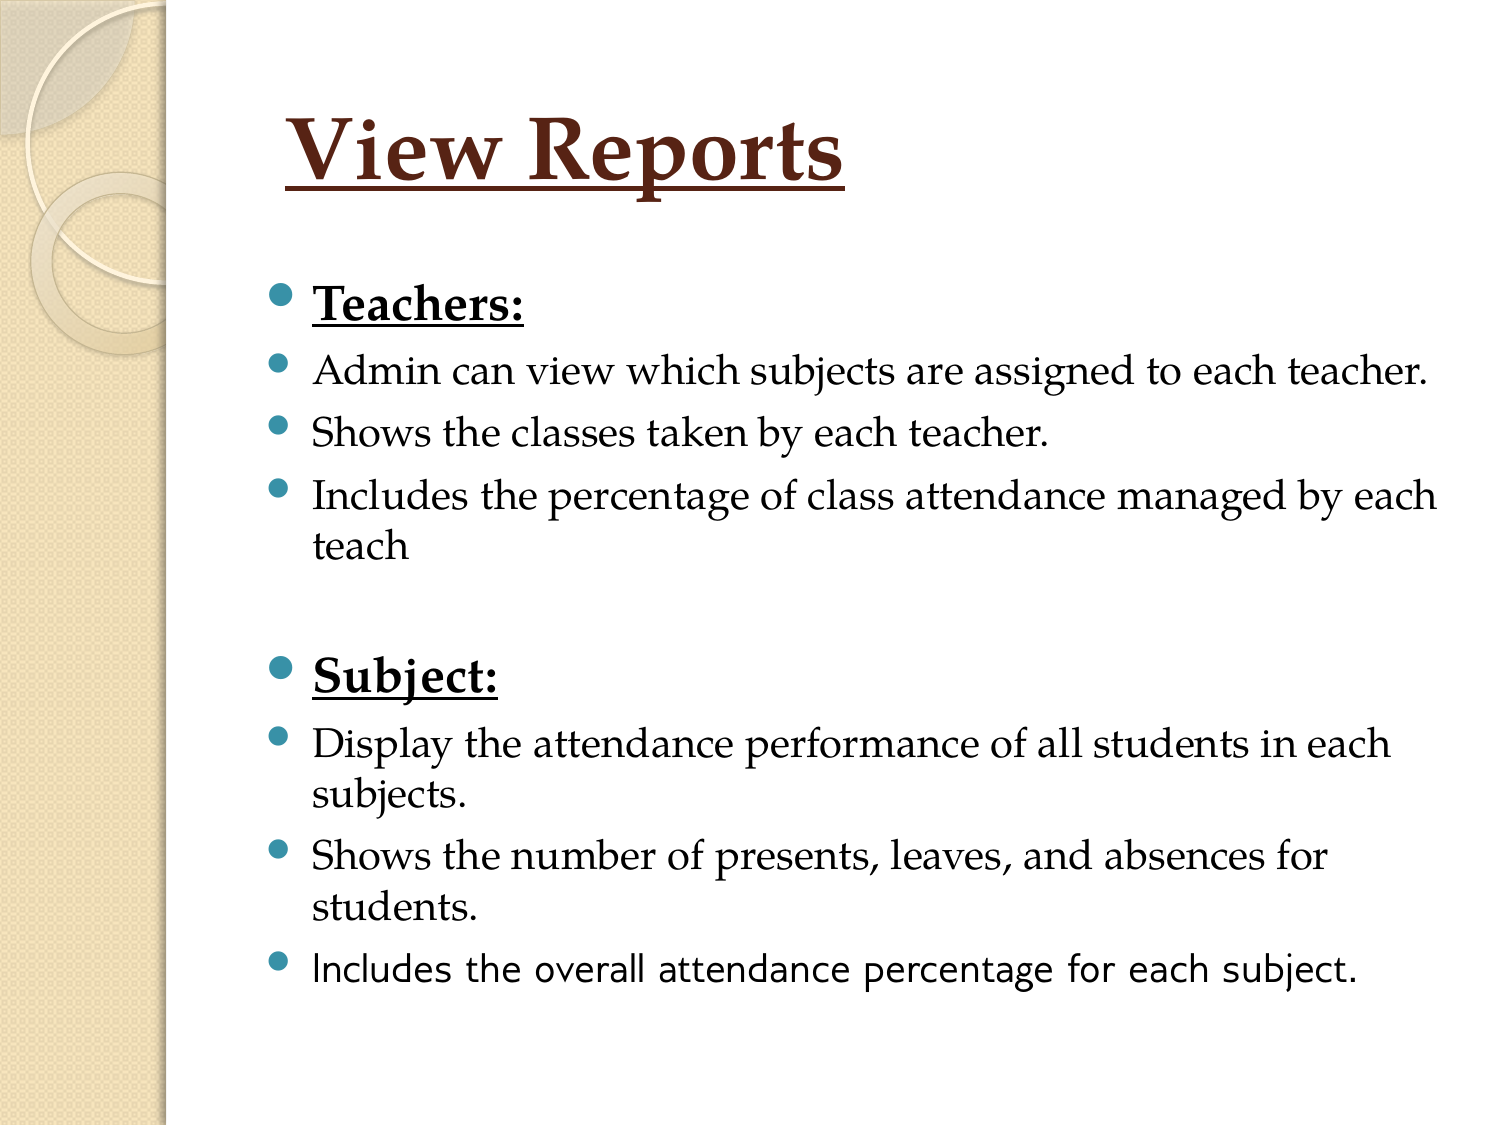

# View Reports
Teachers:
Admin can view which subjects are assigned to each teacher.
Shows the classes taken by each teacher.
Includes the percentage of class attendance managed by each teach

Subject:
Display the attendance performance of all students in each subjects.
Shows the number of presents, leaves, and absences for students.
Includes the overall attendance percentage for each subject.